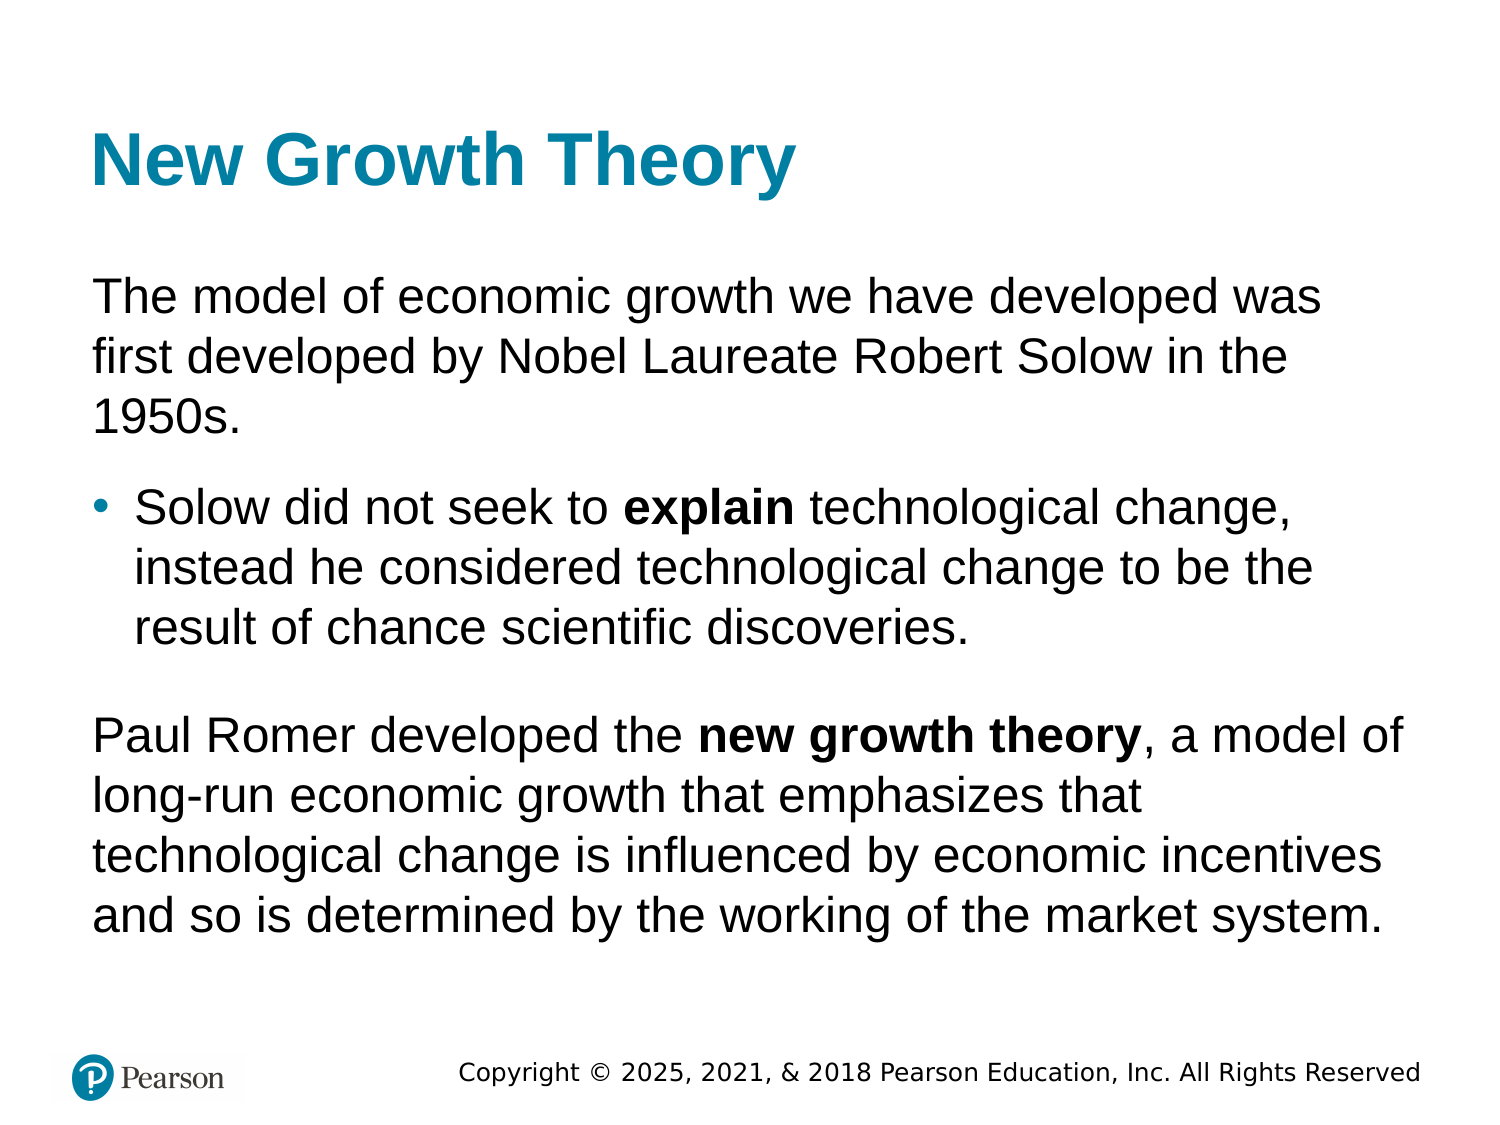

# New Growth Theory
The model of economic growth we have developed was first developed by Nobel Laureate Robert Solow in the 1950s.
Solow did not seek to explain technological change, instead he considered technological change to be the result of chance scientific discoveries.
Paul Romer developed the new growth theory, a model of long-run economic growth that emphasizes that technological change is influenced by economic incentives and so is determined by the working of the market system.